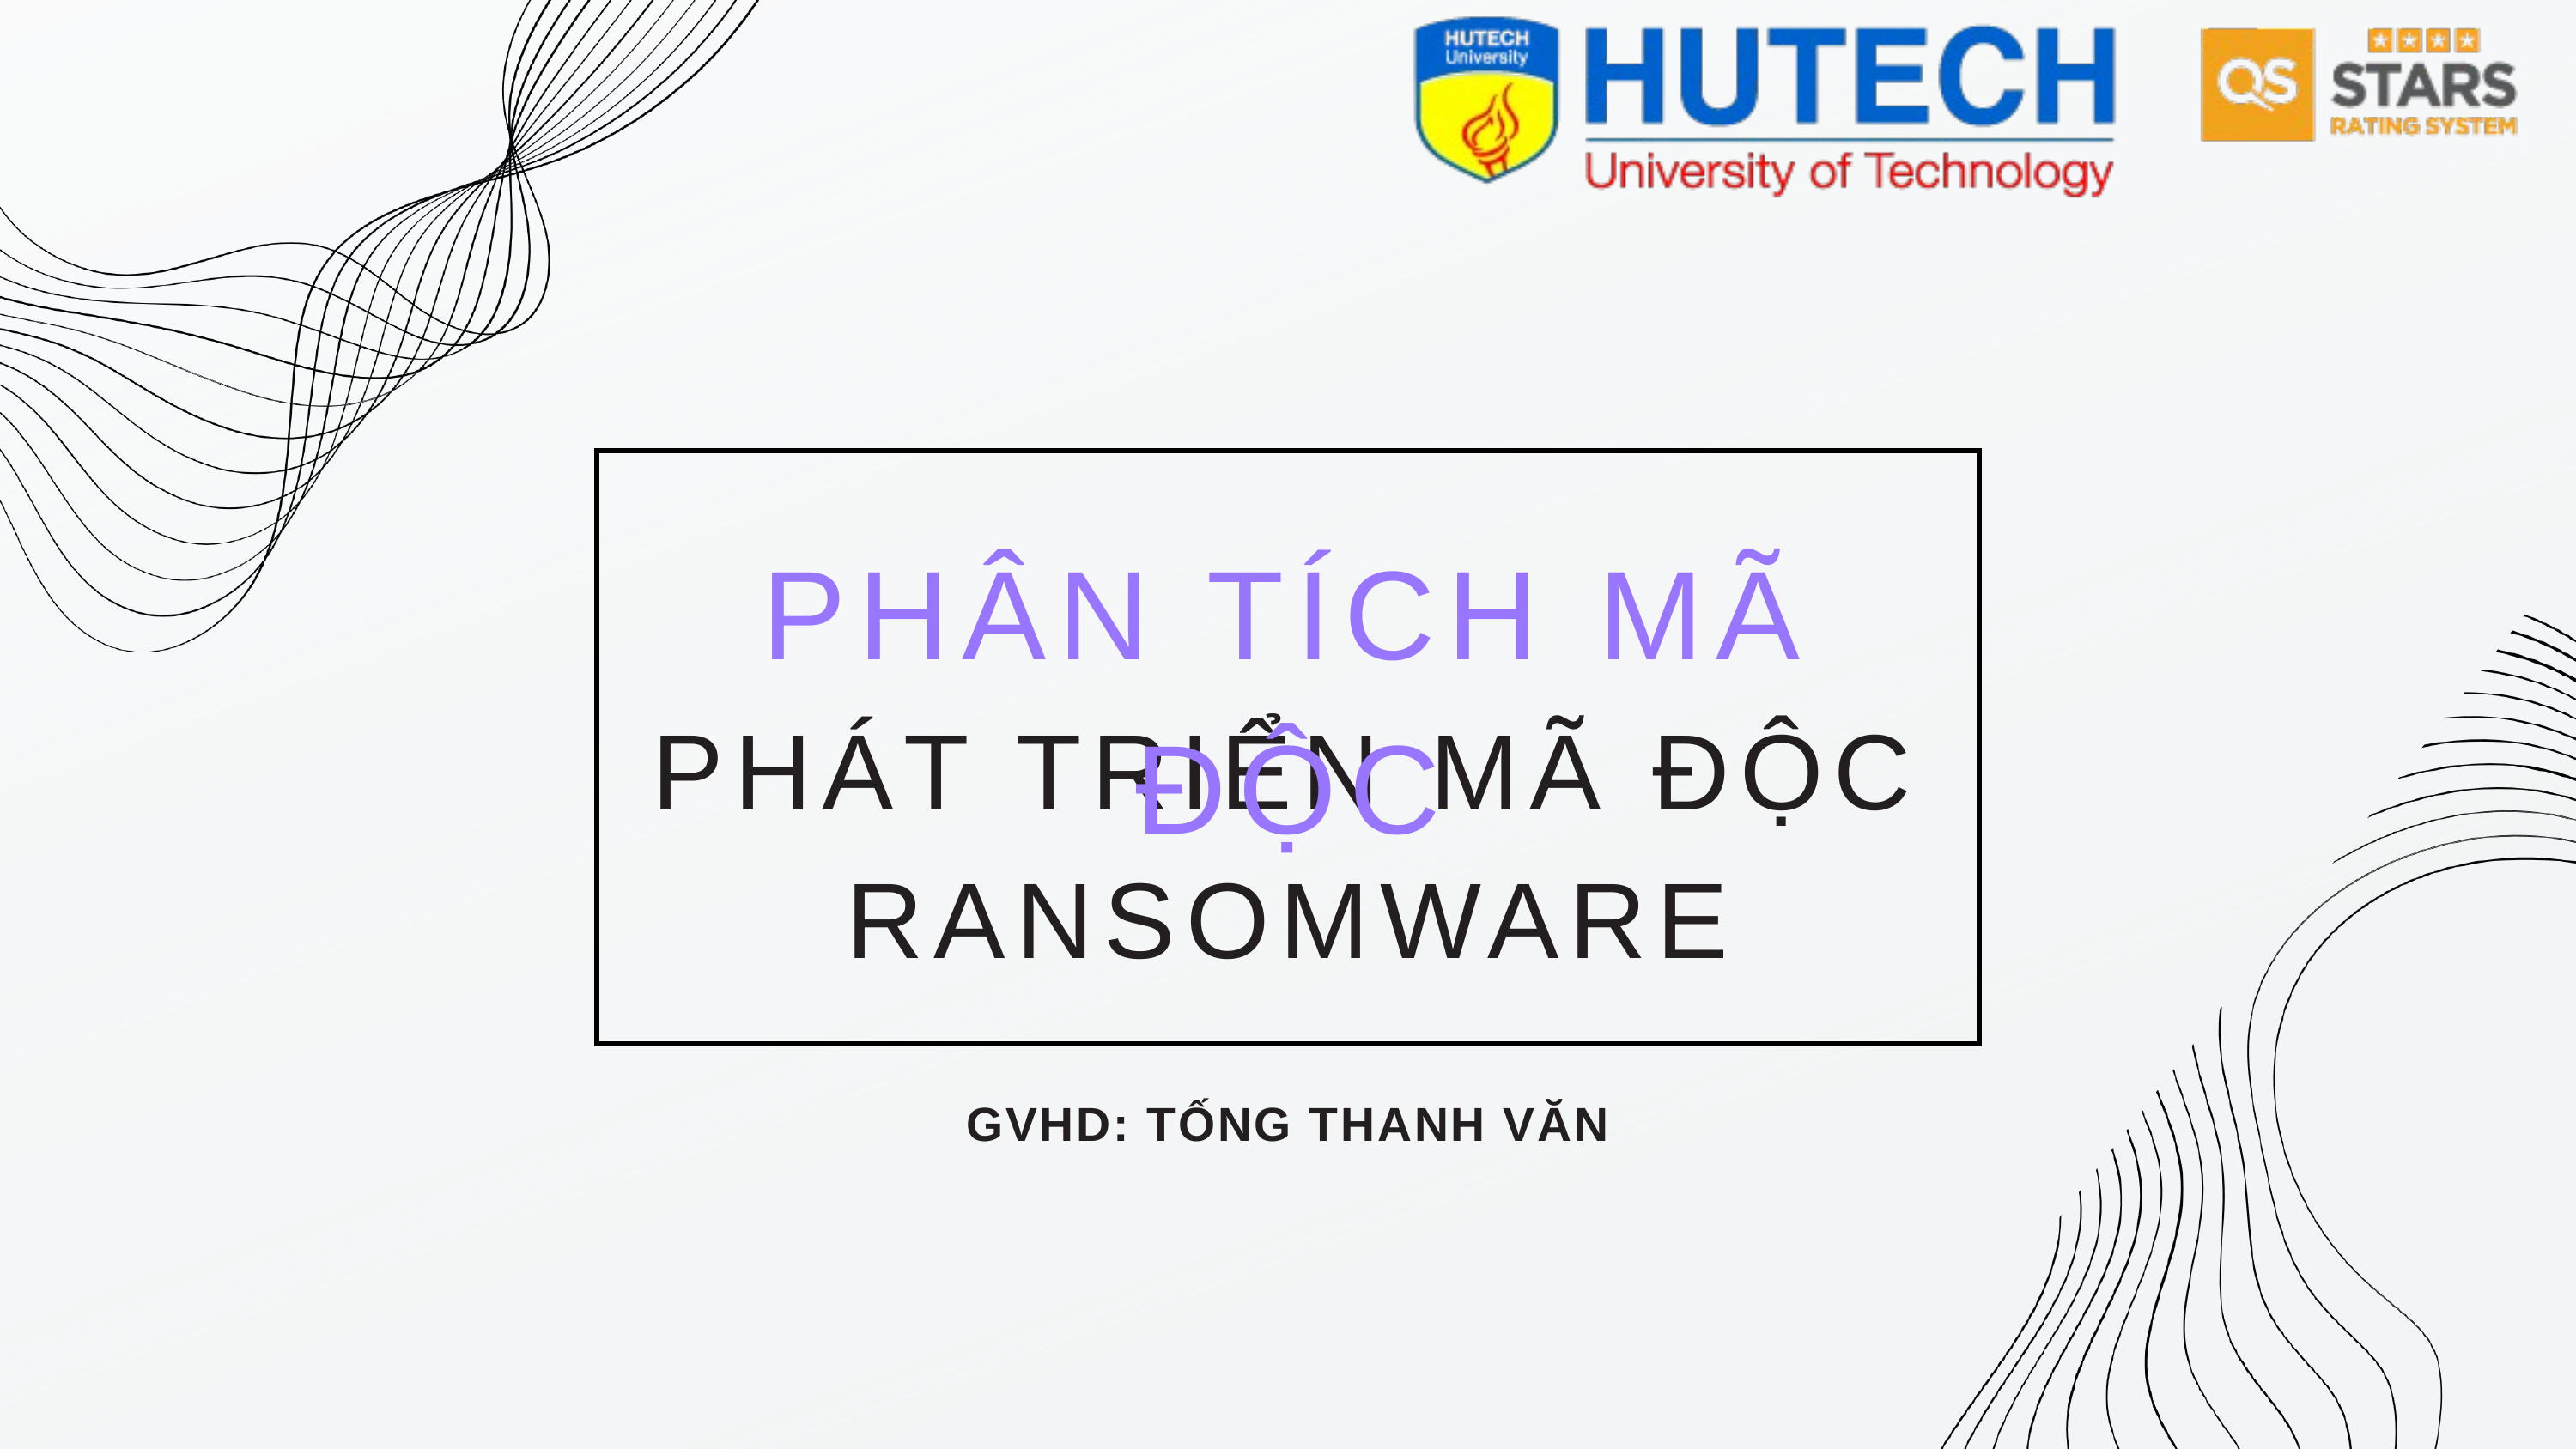

PHÂN TÍCH MÃ ĐỘC
PHÁT TRIỂN MÃ ĐỘC RANSOMWARE

GVHD: TỐNG THANH VĂN